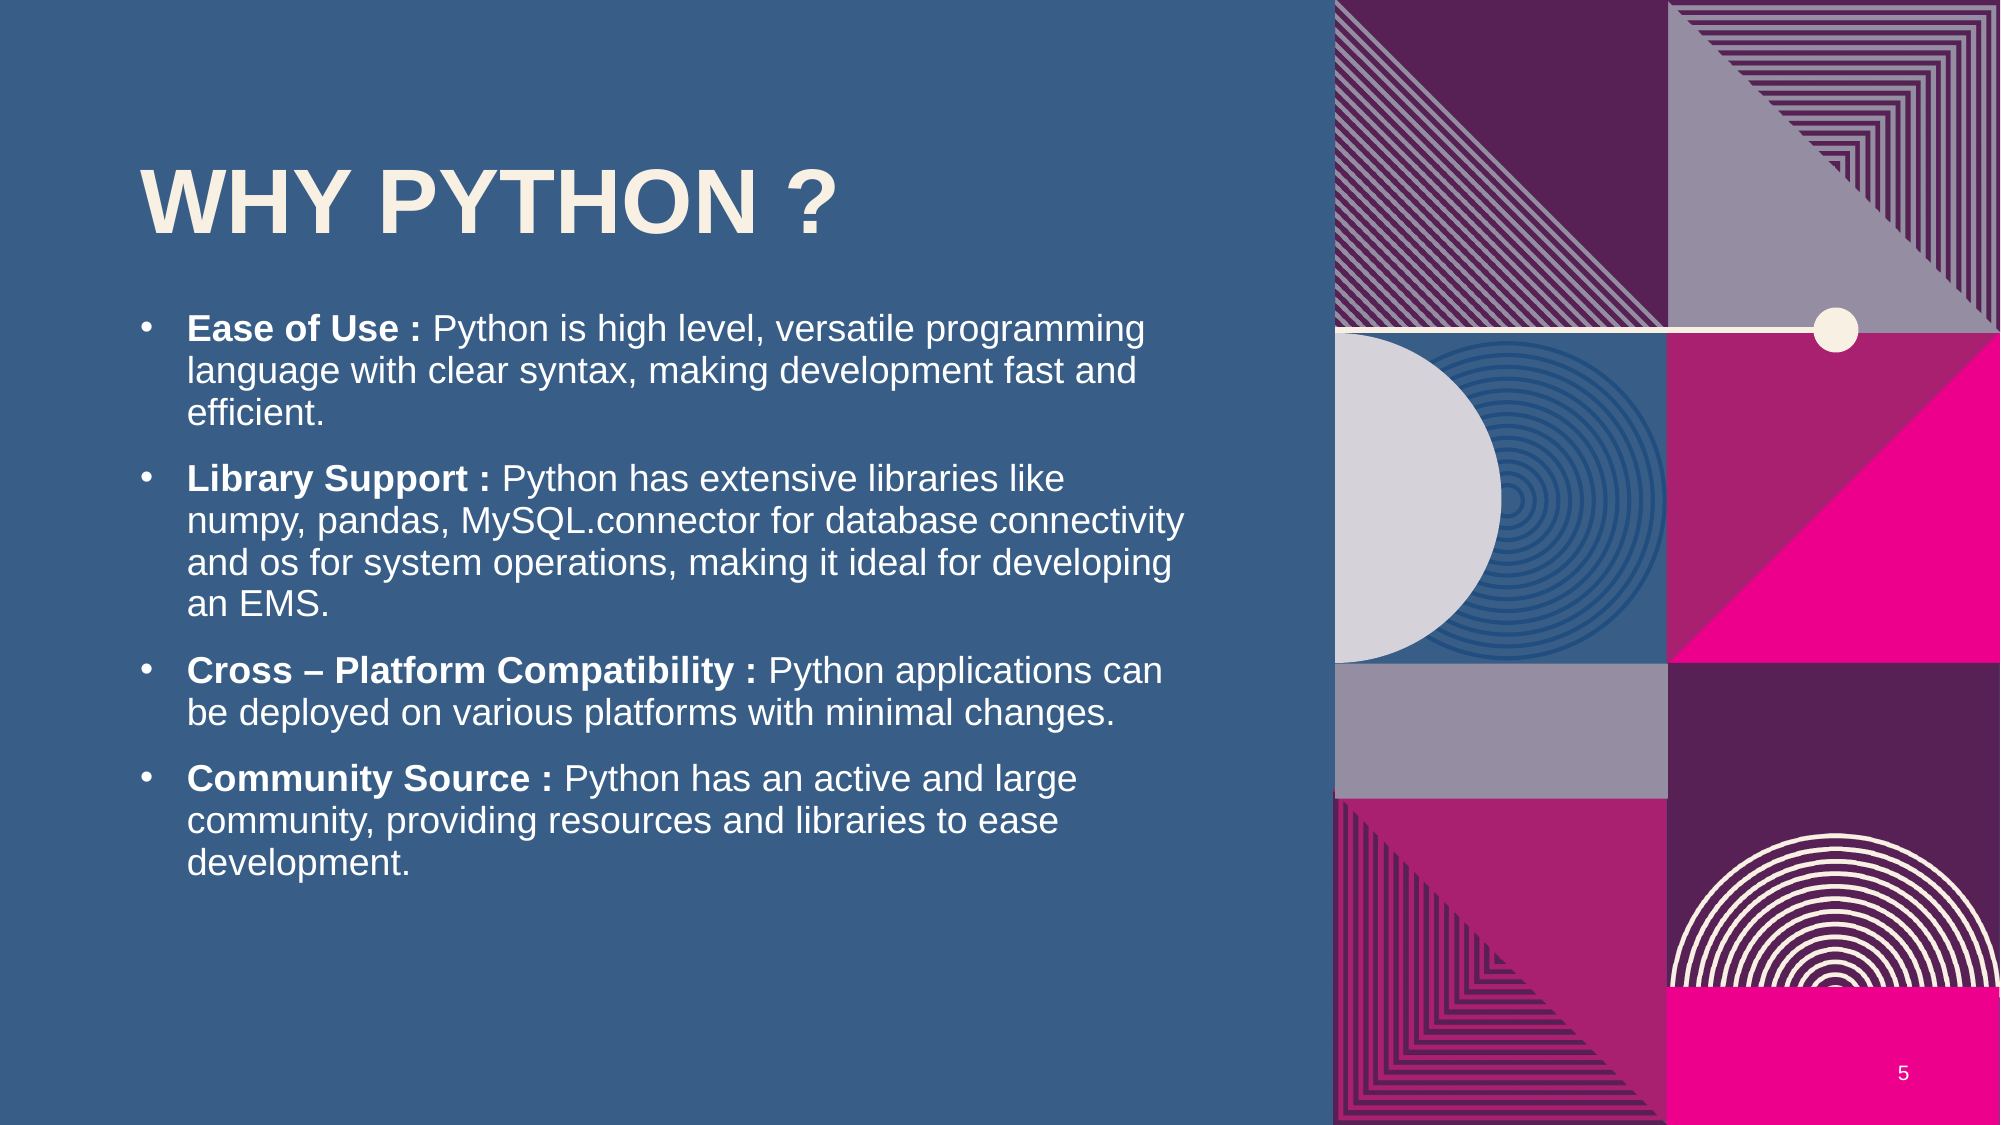

# WHY PYTHOn ?
Ease of Use : Python is high level, versatile programming language with clear syntax, making development fast and efficient.
Library Support : Python has extensive libraries like numpy, pandas, MySQL.connector for database connectivity and os for system operations, making it ideal for developing an EMS.
Cross – Platform Compatibility : Python applications can be deployed on various platforms with minimal changes.
Community Source : Python has an active and large community, providing resources and libraries to ease development.
5